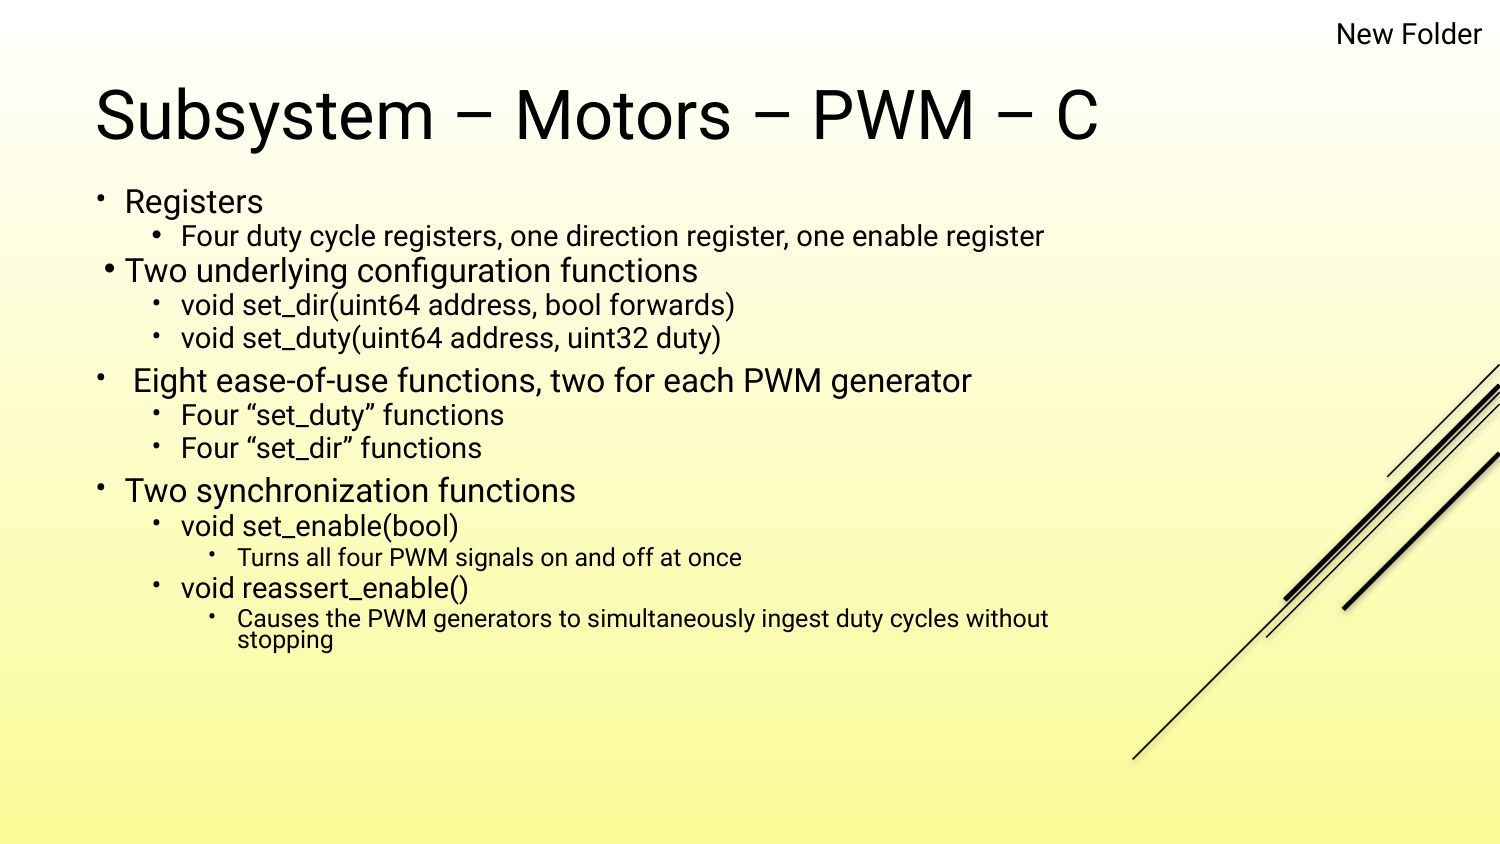

New Folder
# Subsystem – Motors – PWM – C
Registers
Four duty cycle registers, one direction register, one enable register
Two underlying configuration functions
void set_dir(uint64 address, bool forwards)
void set_duty(uint64 address, uint32 duty)
 Eight ease-of-use functions, two for each PWM generator
Four “set_duty” functions
Four “set_dir” functions
Two synchronization functions
void set_enable(bool)
Turns all four PWM signals on and off at once
void reassert_enable()
Causes the PWM generators to simultaneously ingest duty cycles without stopping